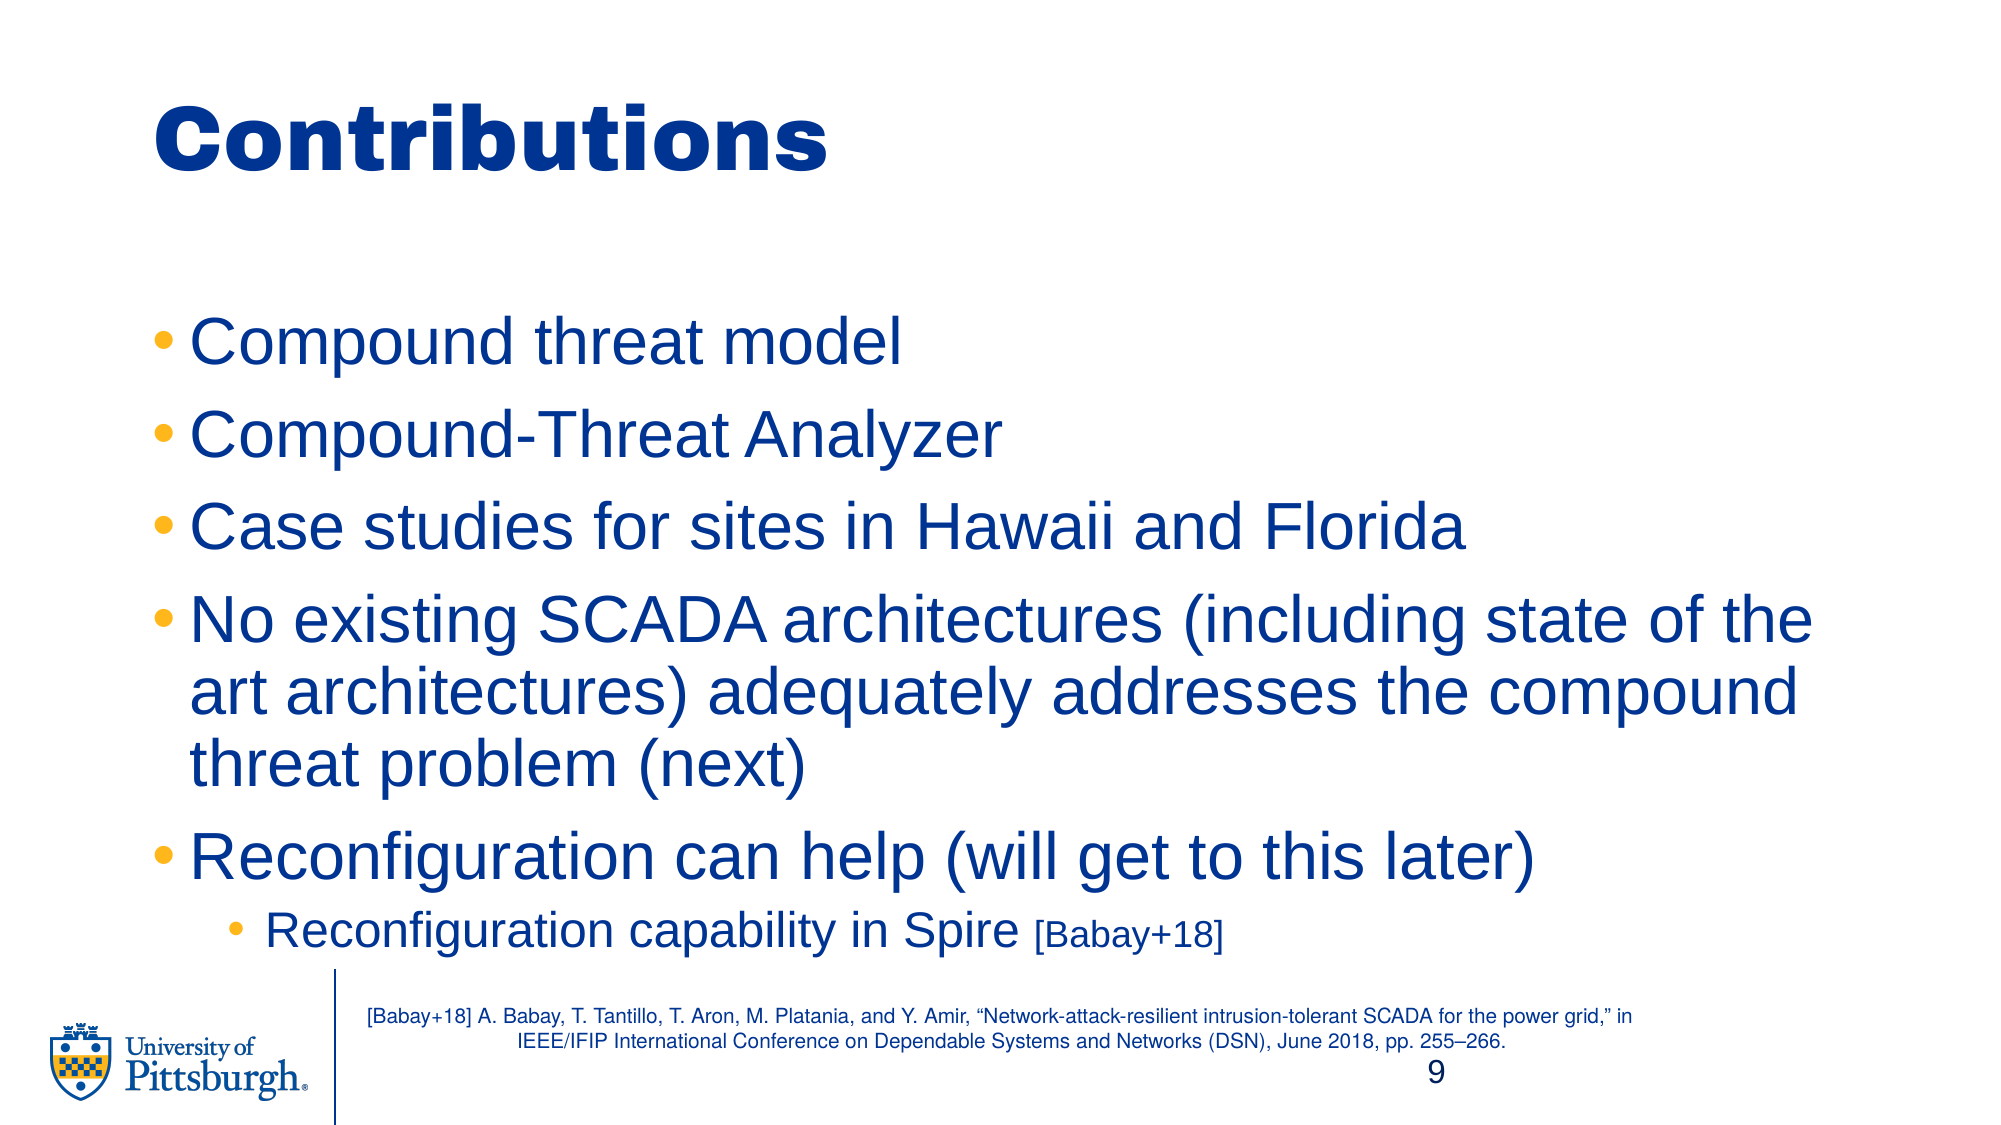

# Contributions
Compound threat model
Compound-Threat Analyzer
Case studies for sites in Hawaii and Florida
No existing SCADA architectures (including state of the art architectures) adequately addresses the compound threat problem (next)
Reconfiguration can help (will get to this later)
Reconfiguration capability in Spire [Babay+18]

[Babay+18] A. Babay, T. Tantillo, T. Aron, M. Platania, and Y. Amir, “Network-attack-resilient intrusion-tolerant SCADA for the power grid,” in
	IEEE/IFIP International Conference on Dependable Systems and Networks (DSN), June 2018, pp. 255–266.

9